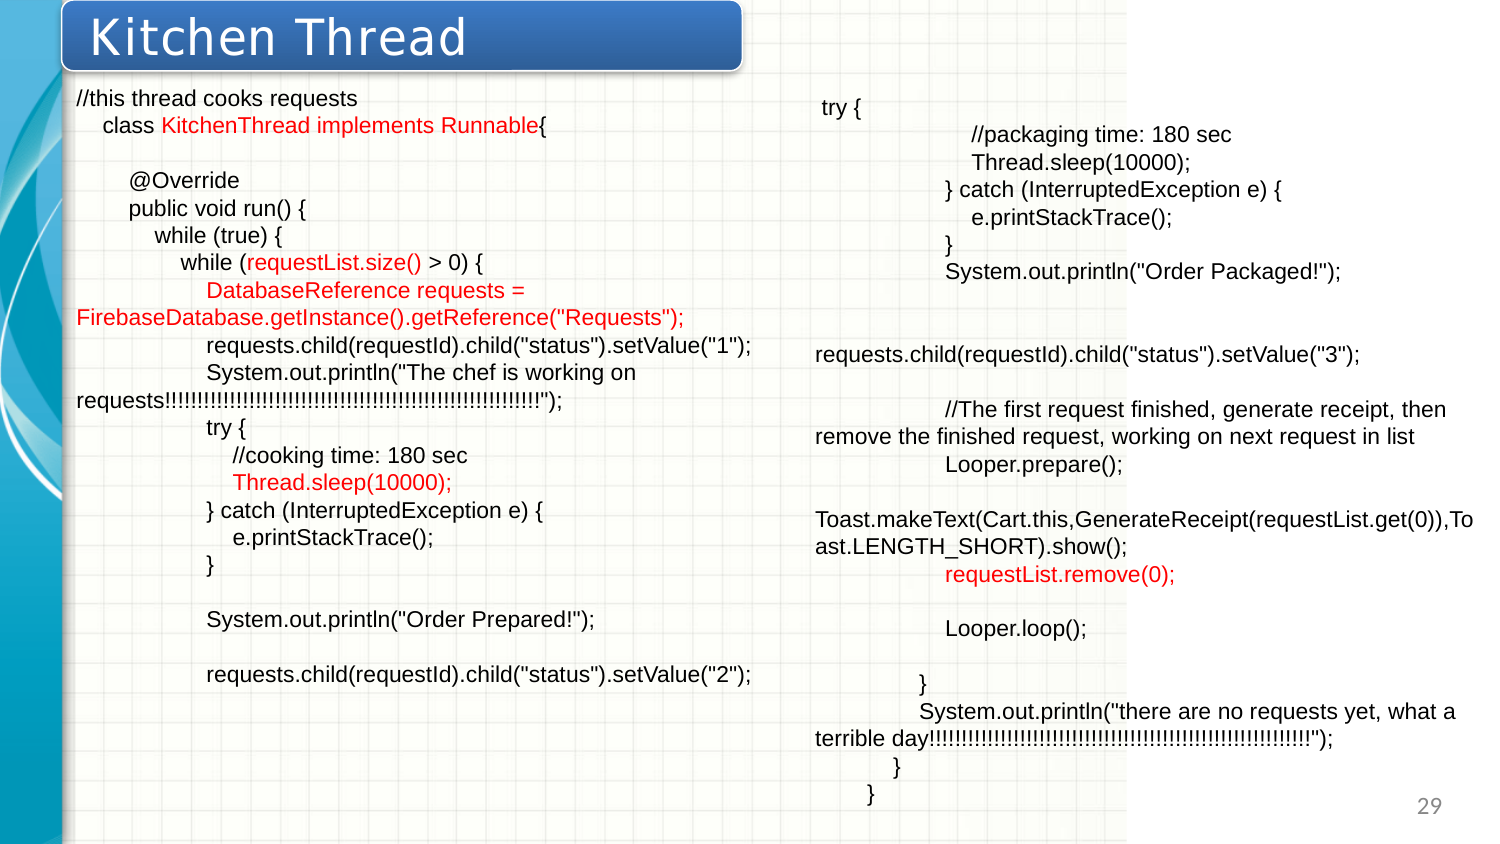

Kitchen Thread
//this thread cooks requests
    class KitchenThread implements Runnable{

        @Override
        public void run() {
            while (true) {
                while (requestList.size() > 0) {
                    DatabaseReference requests = FirebaseDatabase.getInstance().getReference("Requests");
                    requests.child(requestId).child("status").setValue("1");
                    System.out.println("The chef is working on requests!!!!!!!!!!!!!!!!!!!!!!!!!!!!!!!!!!!!!!!!!!!!!!!!!!!!!!!!!!");
                    try {
                        //cooking time: 180 sec
                        Thread.sleep(10000);
                    } catch (InterruptedException e) {
                        e.printStackTrace();
                    }

                    System.out.println("Order Prepared!");

                    requests.child(requestId).child("status").setValue("2");

 try {
                        //packaging time: 180 sec
                        Thread.sleep(10000);
                    } catch (InterruptedException e) {
                        e.printStackTrace();
                    }
                    System.out.println("Order Packaged!");

                    requests.child(requestId).child("status").setValue("3");

                    //The first request finished, generate receipt, then remove the finished request, working on next request in list
                    Looper.prepare();
                    Toast.makeText(Cart.this,GenerateReceipt(requestList.get(0)),Toast.LENGTH_SHORT).show();
                    requestList.remove(0);

                    Looper.loop();

                }
                System.out.println("there are no requests yet, what a terrible day!!!!!!!!!!!!!!!!!!!!!!!!!!!!!!!!!!!!!!!!!!!!!!!!!!!!!!!!!!!");
            }
        }
29